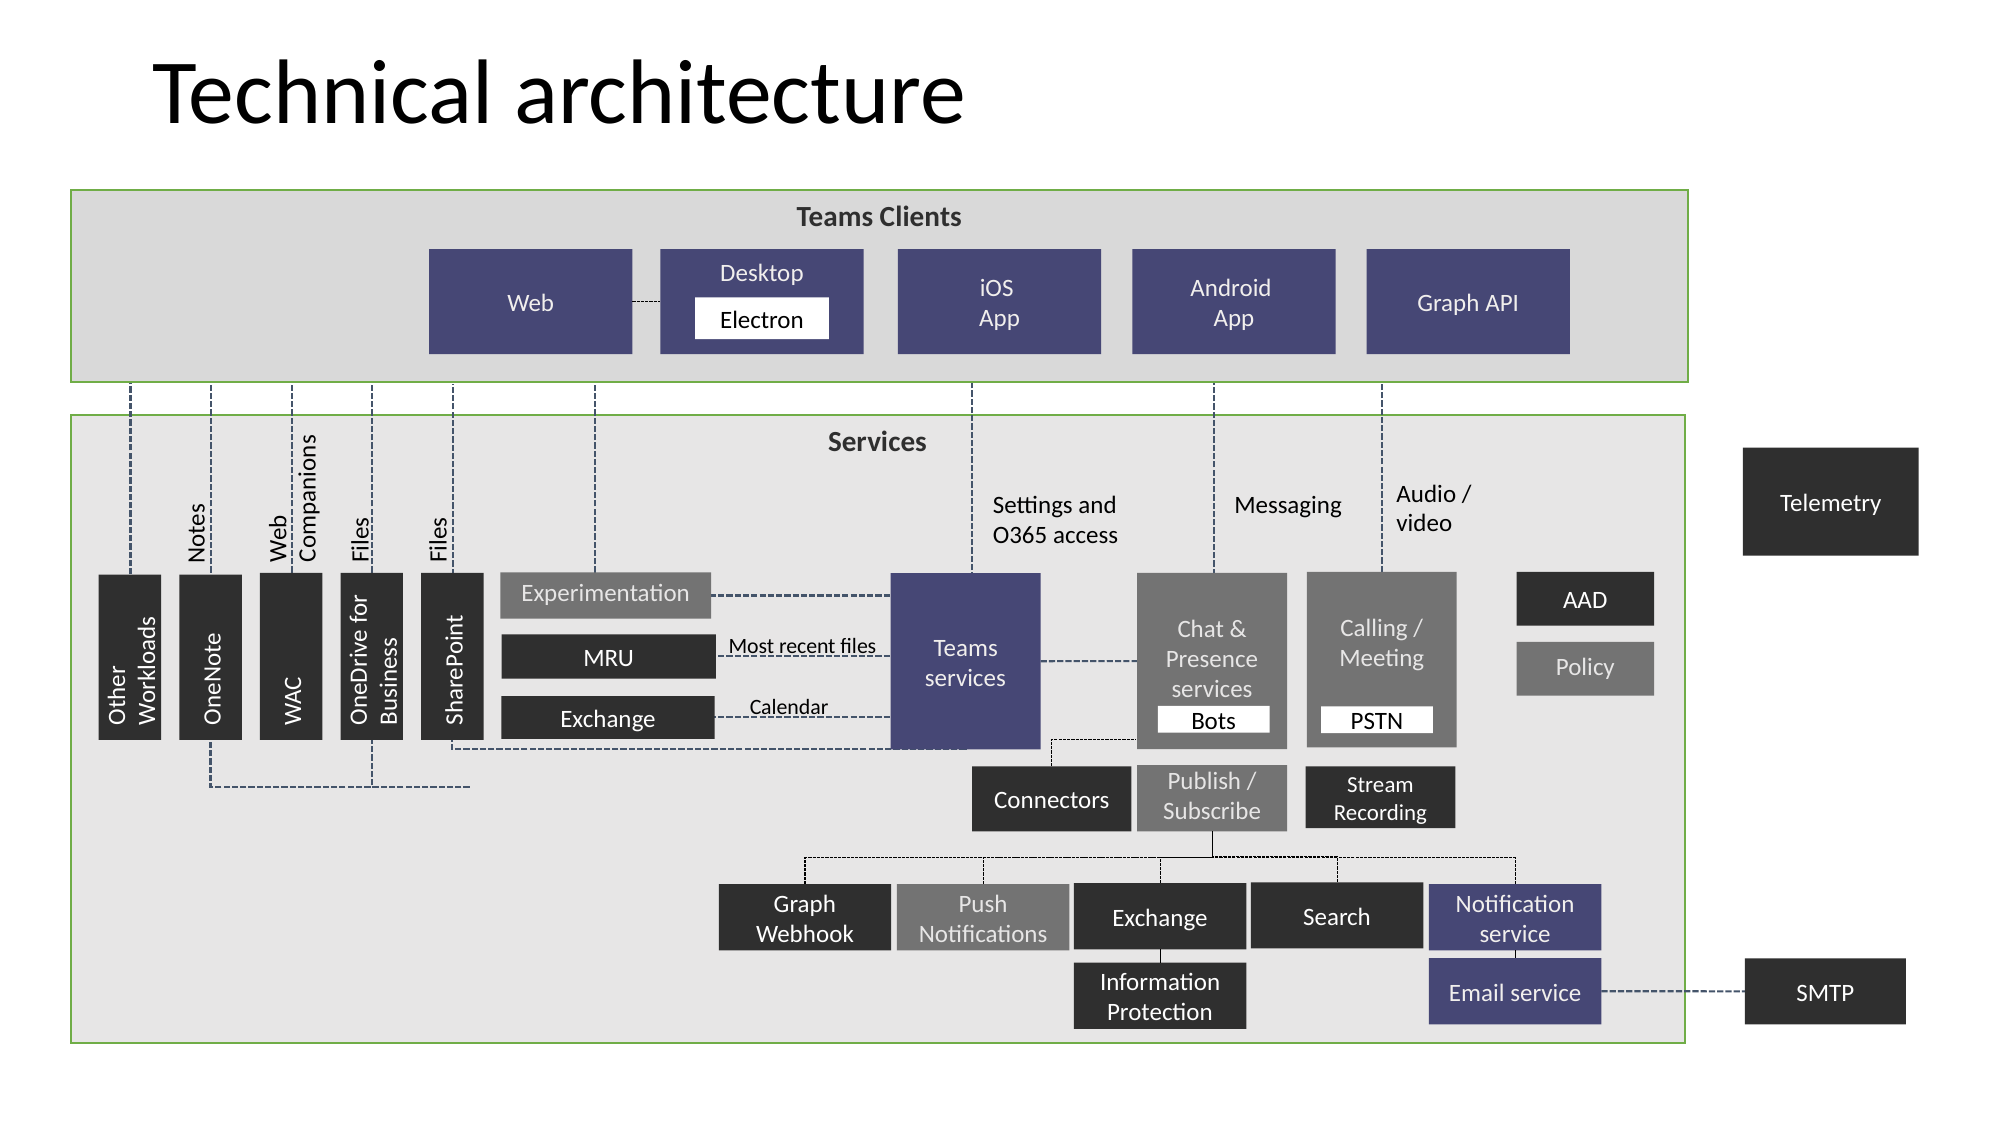

# Technical architecture
Teams Clients
Web
Desktop
iOS
App
Android
App
Graph API
Electron
Services
Telemetry
Web
Companions
Audio /
video
Settings and
O365 access
Messaging
Notes
Files
Files
Calling / Meeting

AAD
Experimentation
WAC
OneDrive for Business
SharePoint
Chat & Presence services
Teams services
Other Workloads
OneNote
Most recent files
MRU
Policy
Calendar
Exchange
Bots
PSTN
Publish / Subscribe
Connectors
Stream Recording
Search
Exchange
Graph Webhook
Push Notifications
Notification service
Email service
SMTP
Information Protection